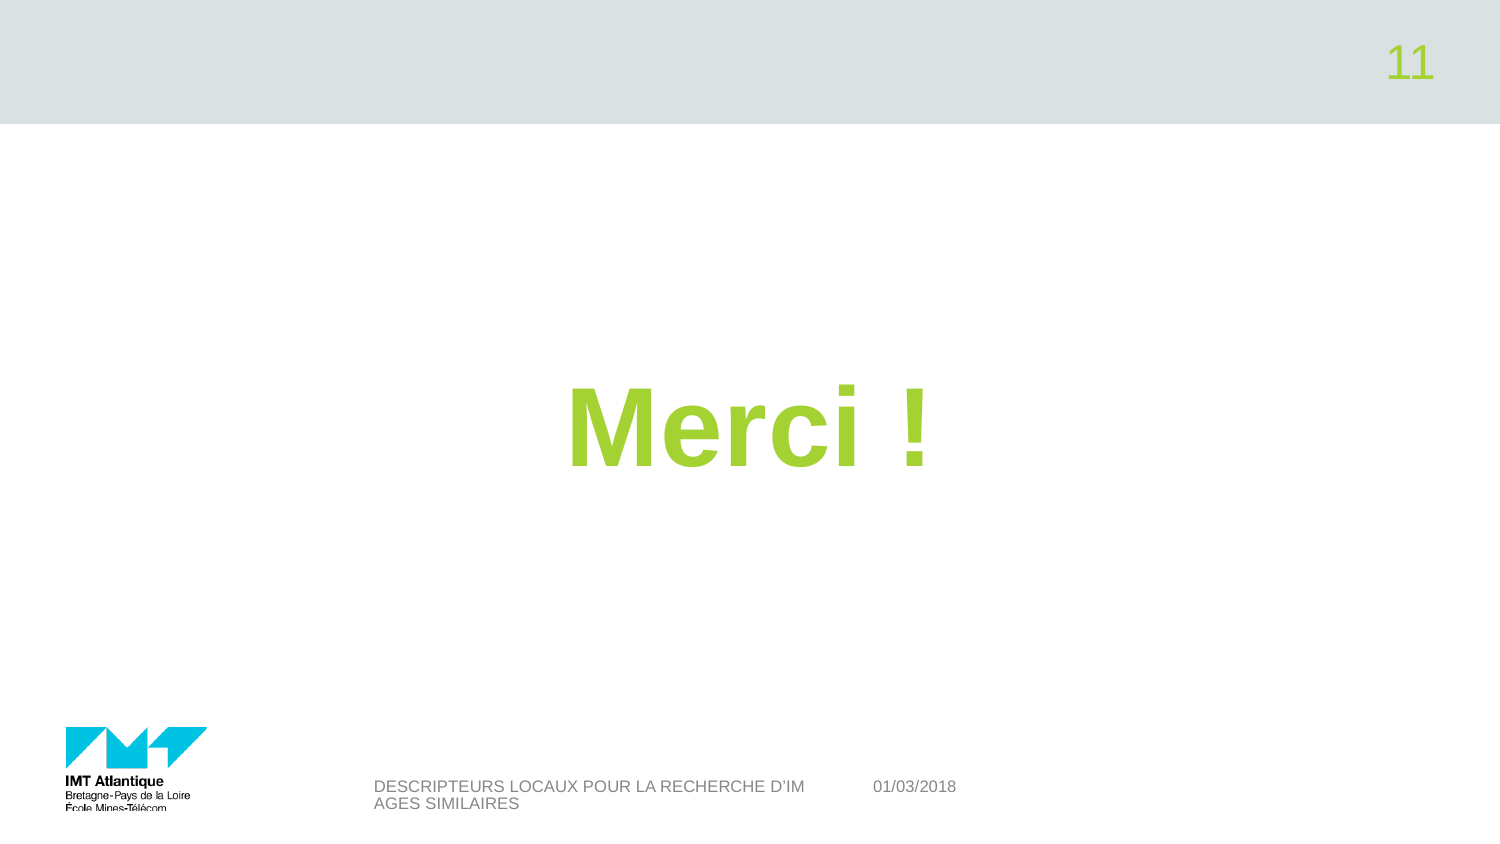

11
Merci !
Descripteurs locaux pour la recherche d’images similaires
01/03/2018